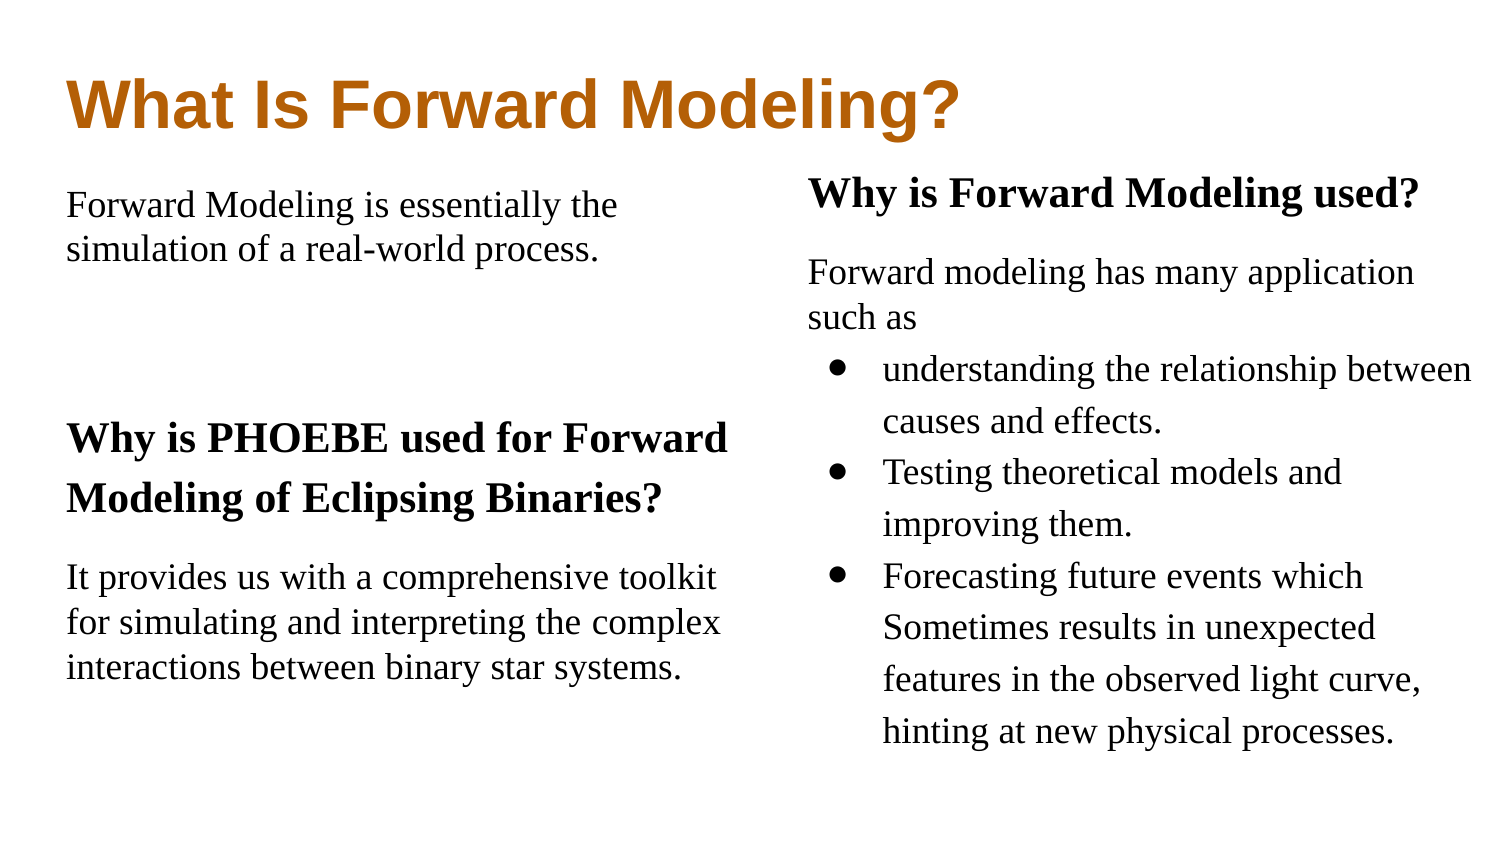

# What Is Forward Modeling?
Why is Forward Modeling used?
Forward Modeling is essentially the simulation of a real-world process.
Forward modeling has many application such as
understanding the relationship between causes and effects.
Testing theoretical models and improving them.
Forecasting future events which Sometimes results in unexpected features in the observed light curve, hinting at new physical processes.
Why is PHOEBE used for Forward Modeling of Eclipsing Binaries?
It provides us with a comprehensive toolkit for simulating and interpreting the complex interactions between binary star systems.